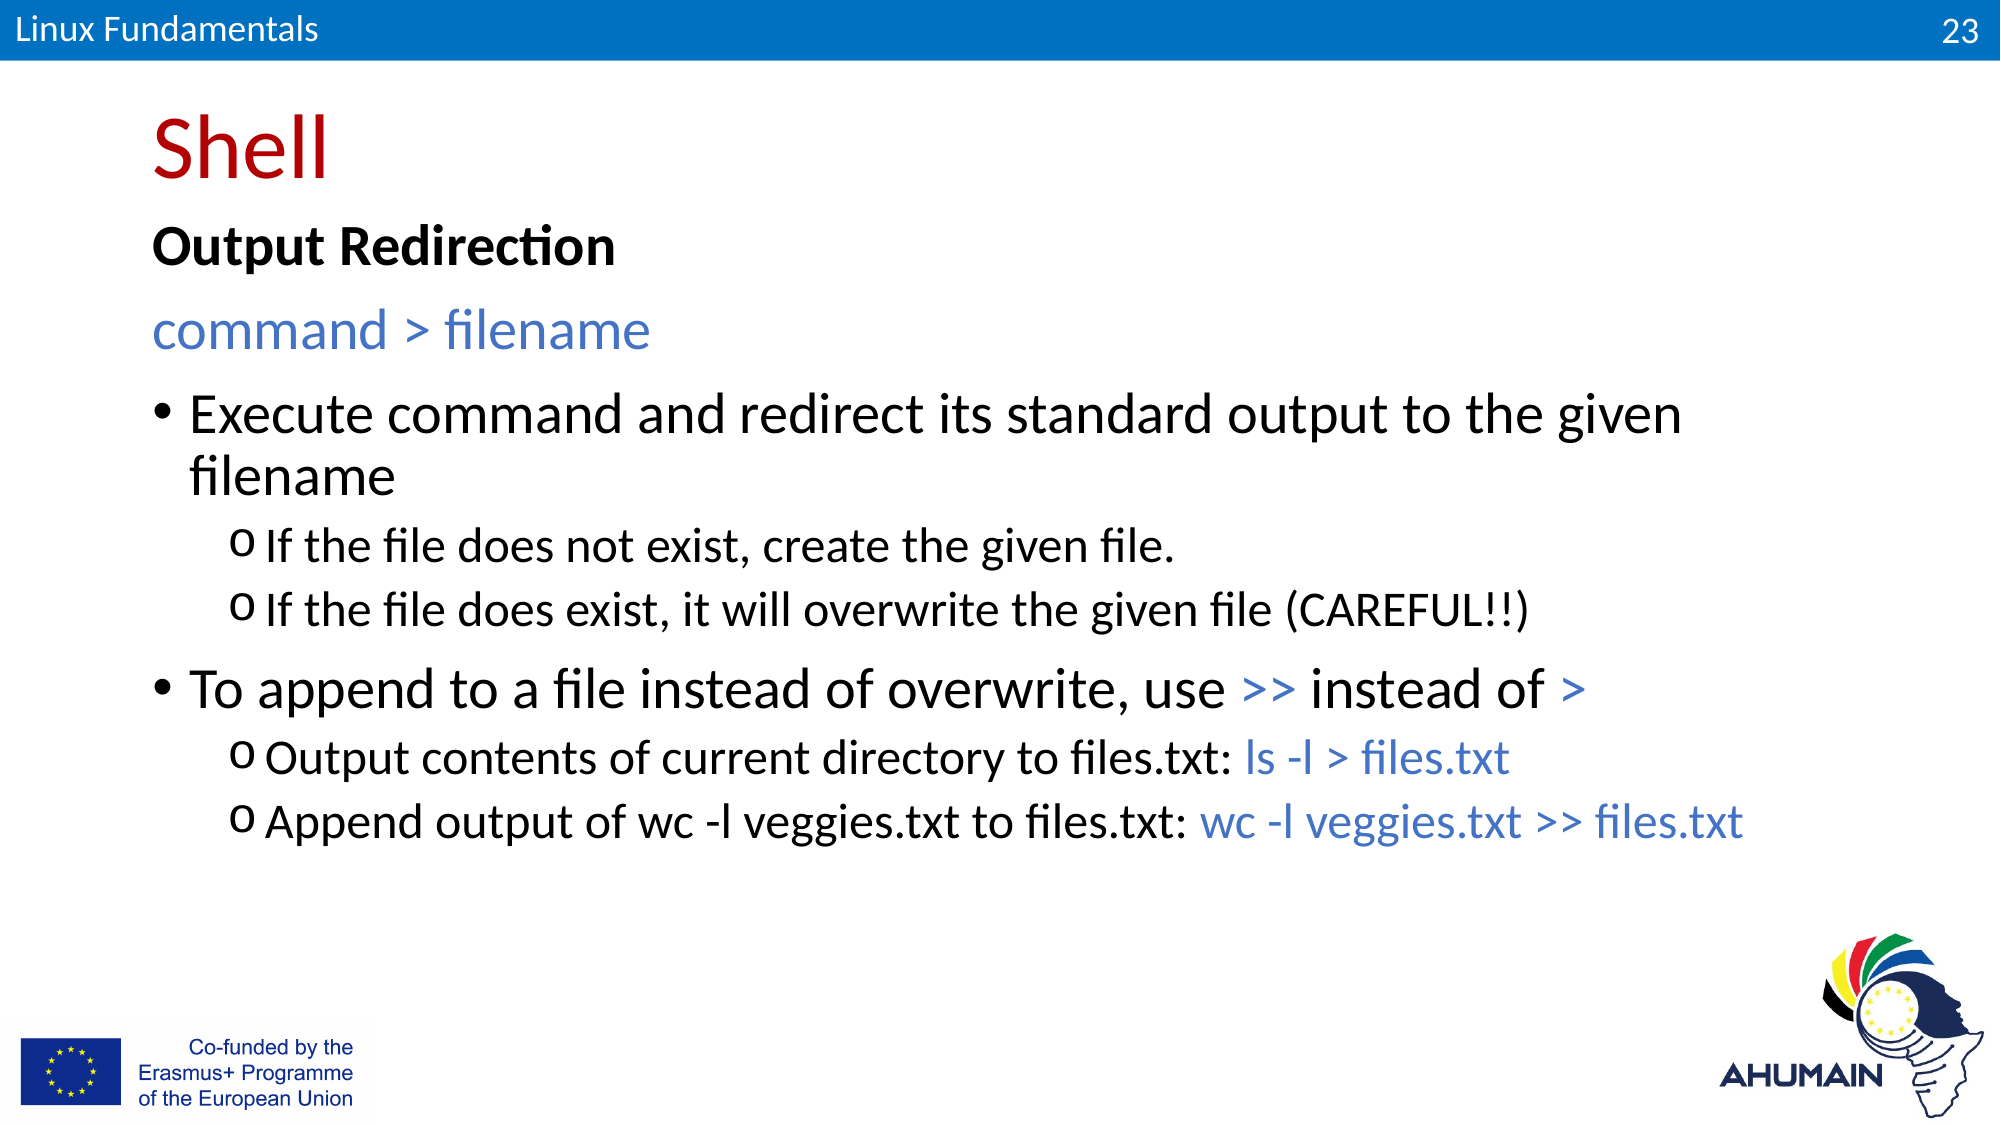

Linux Fundamentals
23
# Shell
Output Redirection
command > filename
Execute command and redirect its standard output to the given filename
If the file does not exist, create the given file.
If the file does exist, it will overwrite the given file (CAREFUL!!)
To append to a file instead of overwrite, use >> instead of >
Output contents of current directory to files.txt: ls -l > files.txt
Append output of wc -l veggies.txt to files.txt: wc -l veggies.txt >> files.txt